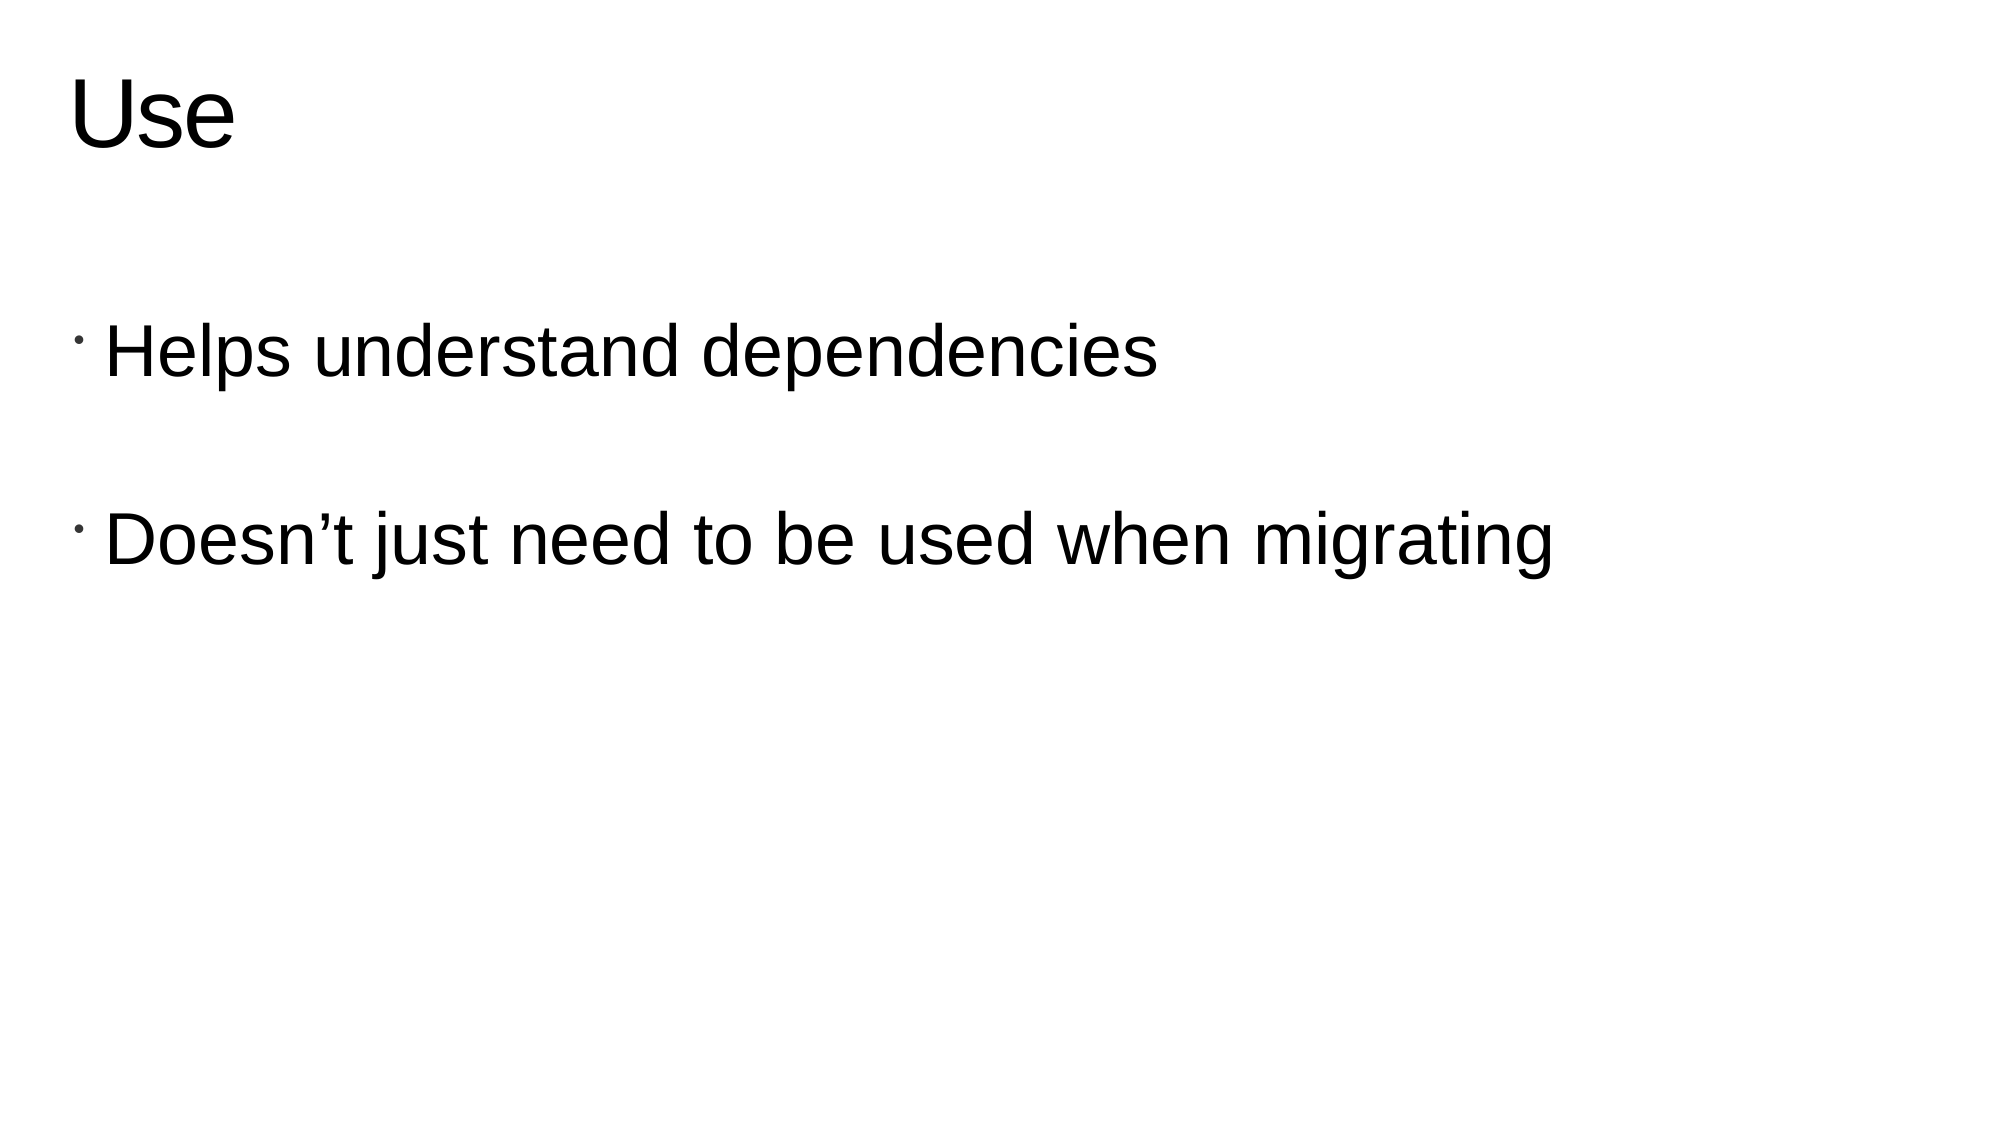

# Use

Helps understand dependencies

Doesn’t just need to be used when migrating